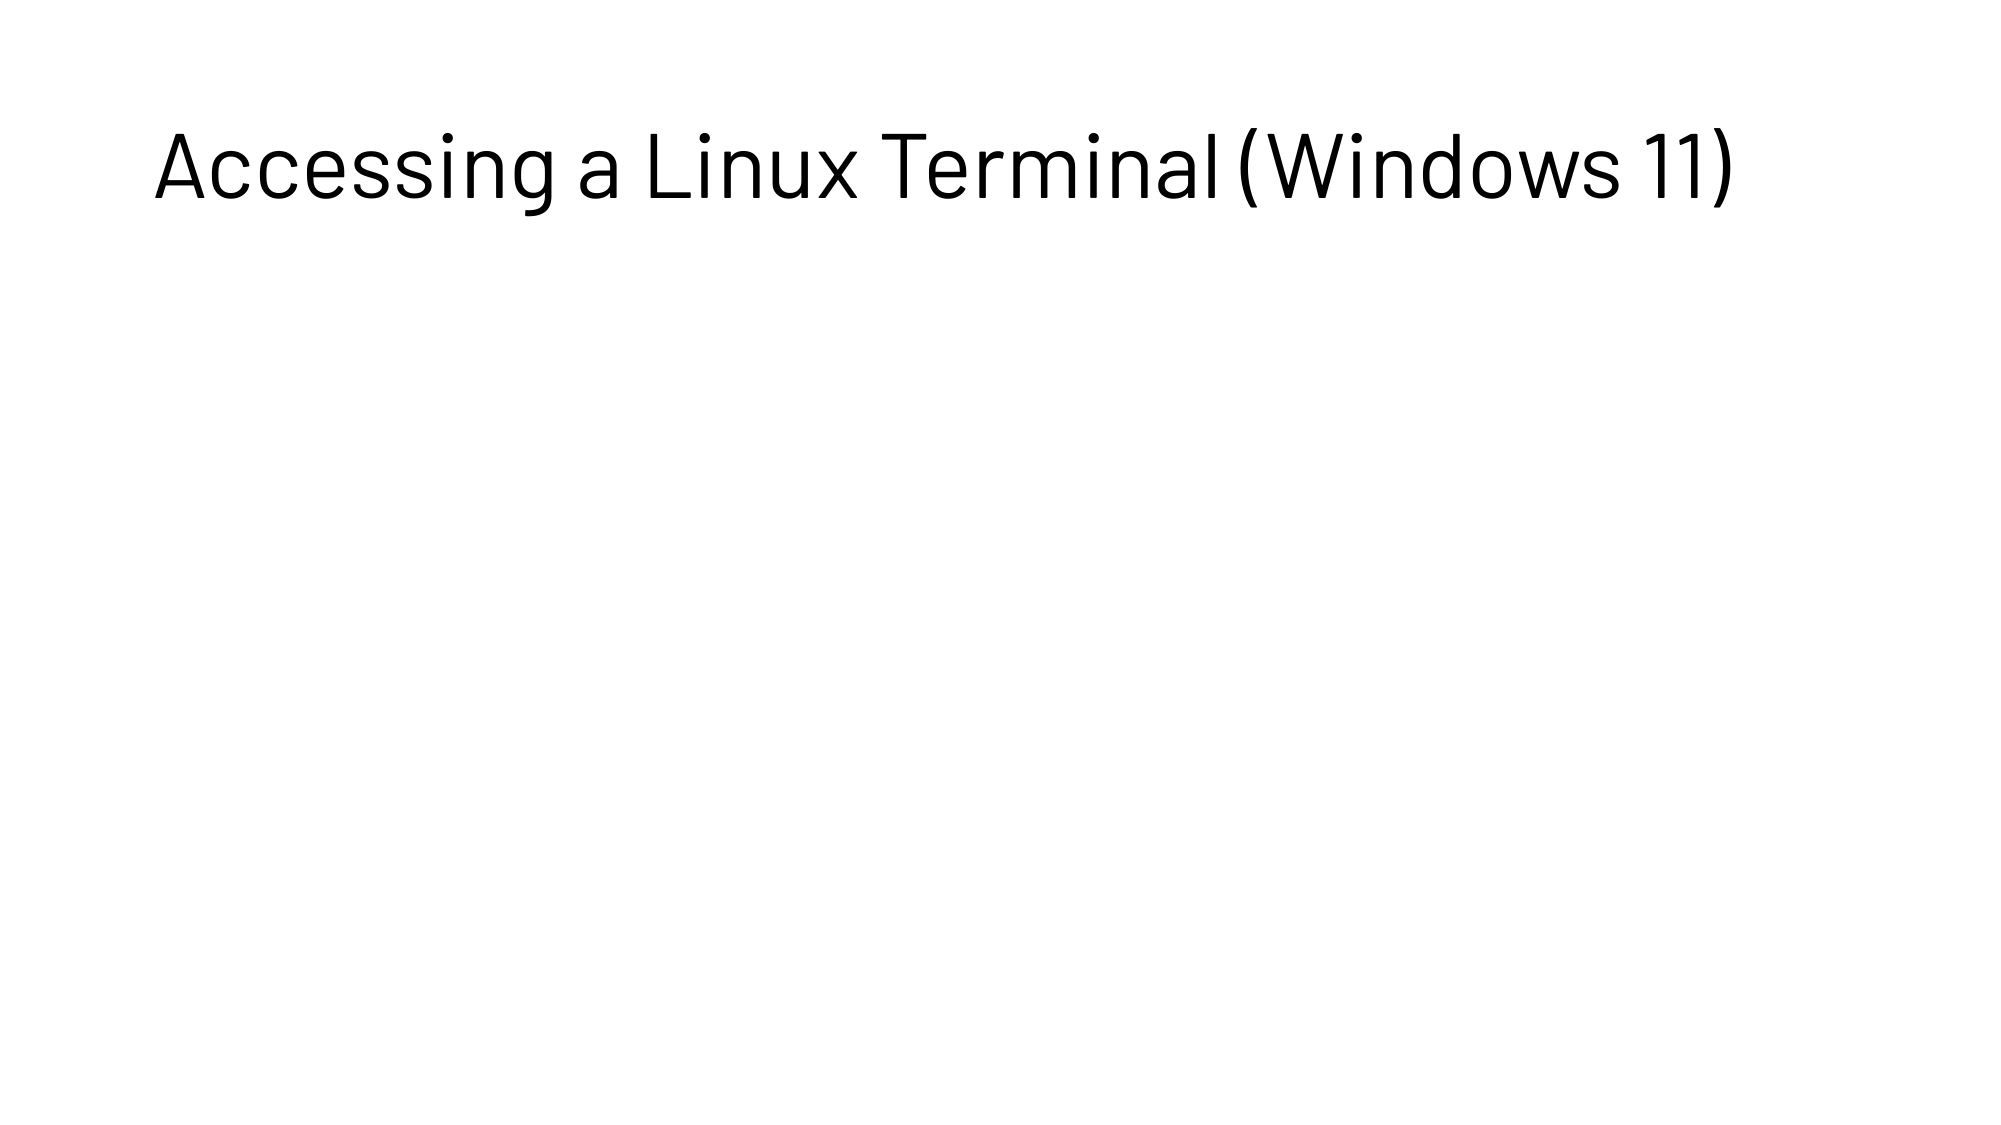

# Accessing a Linux Terminal (Windows 11)